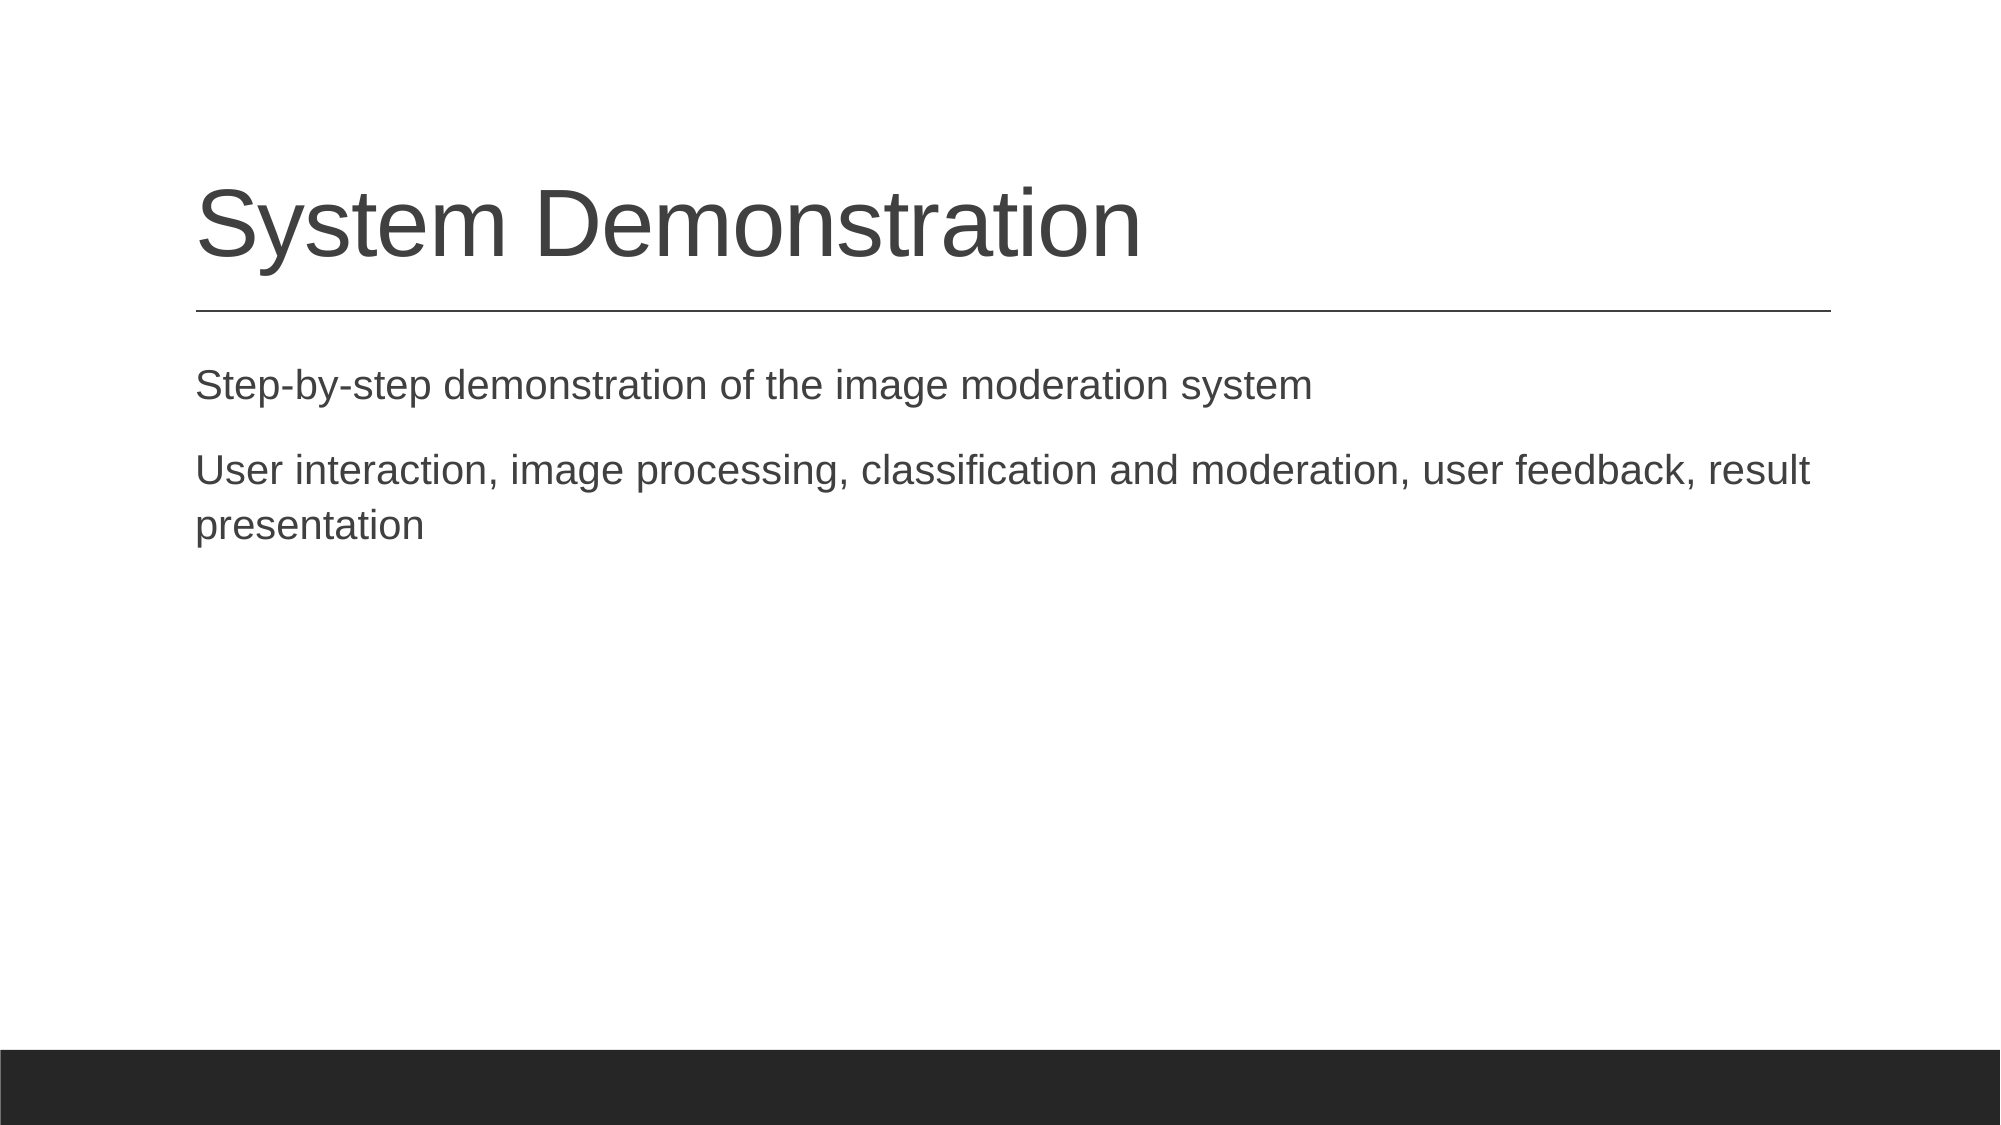

# System Demonstration
Step-by-step demonstration of the image moderation system
User interaction, image processing, classification and moderation, user feedback, result presentation